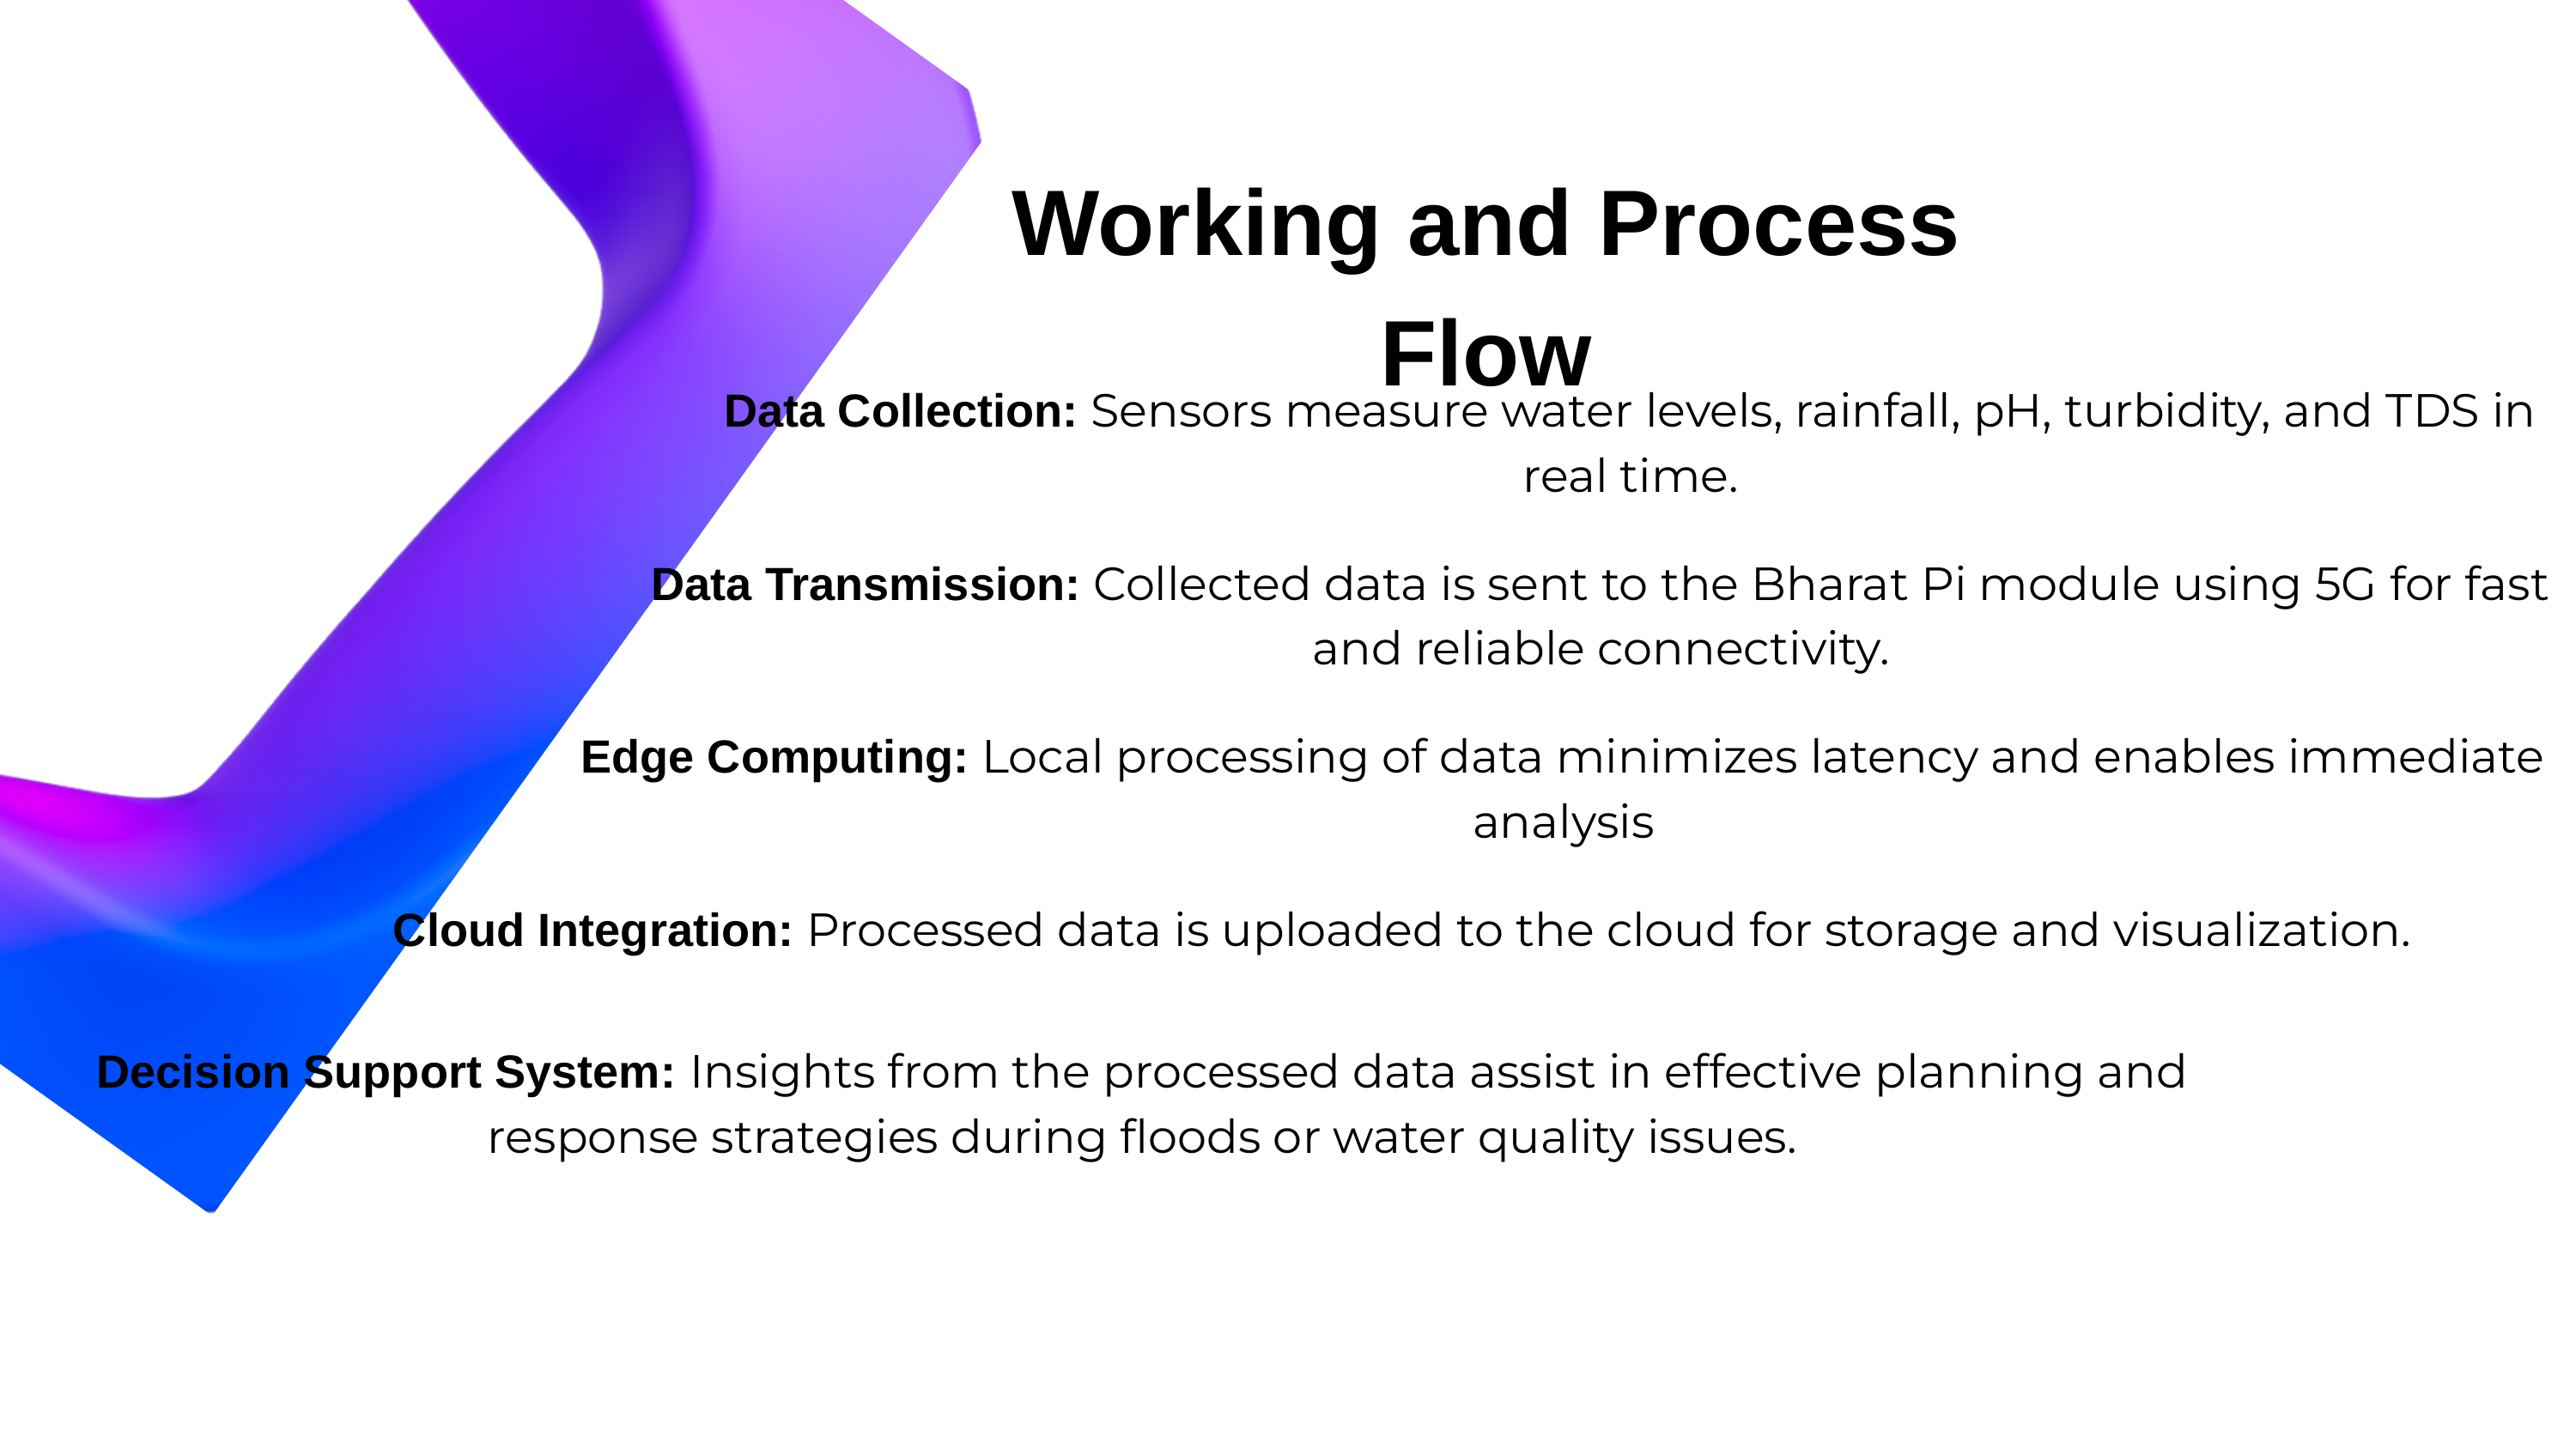

Working and Process Flow
Data Collection: Sensors measure water levels, rainfall, pH, turbidity, and TDS in real time.
Data Transmission: Collected data is sent to the Bharat Pi module using 5G for fast and reliable connectivity.
Edge Computing: Local processing of data minimizes latency and enables immediate analysis
Cloud Integration: Processed data is uploaded to the cloud for storage and visualization.
Decision Support System: Insights from the processed data assist in effective planning and response strategies during floods or water quality issues.